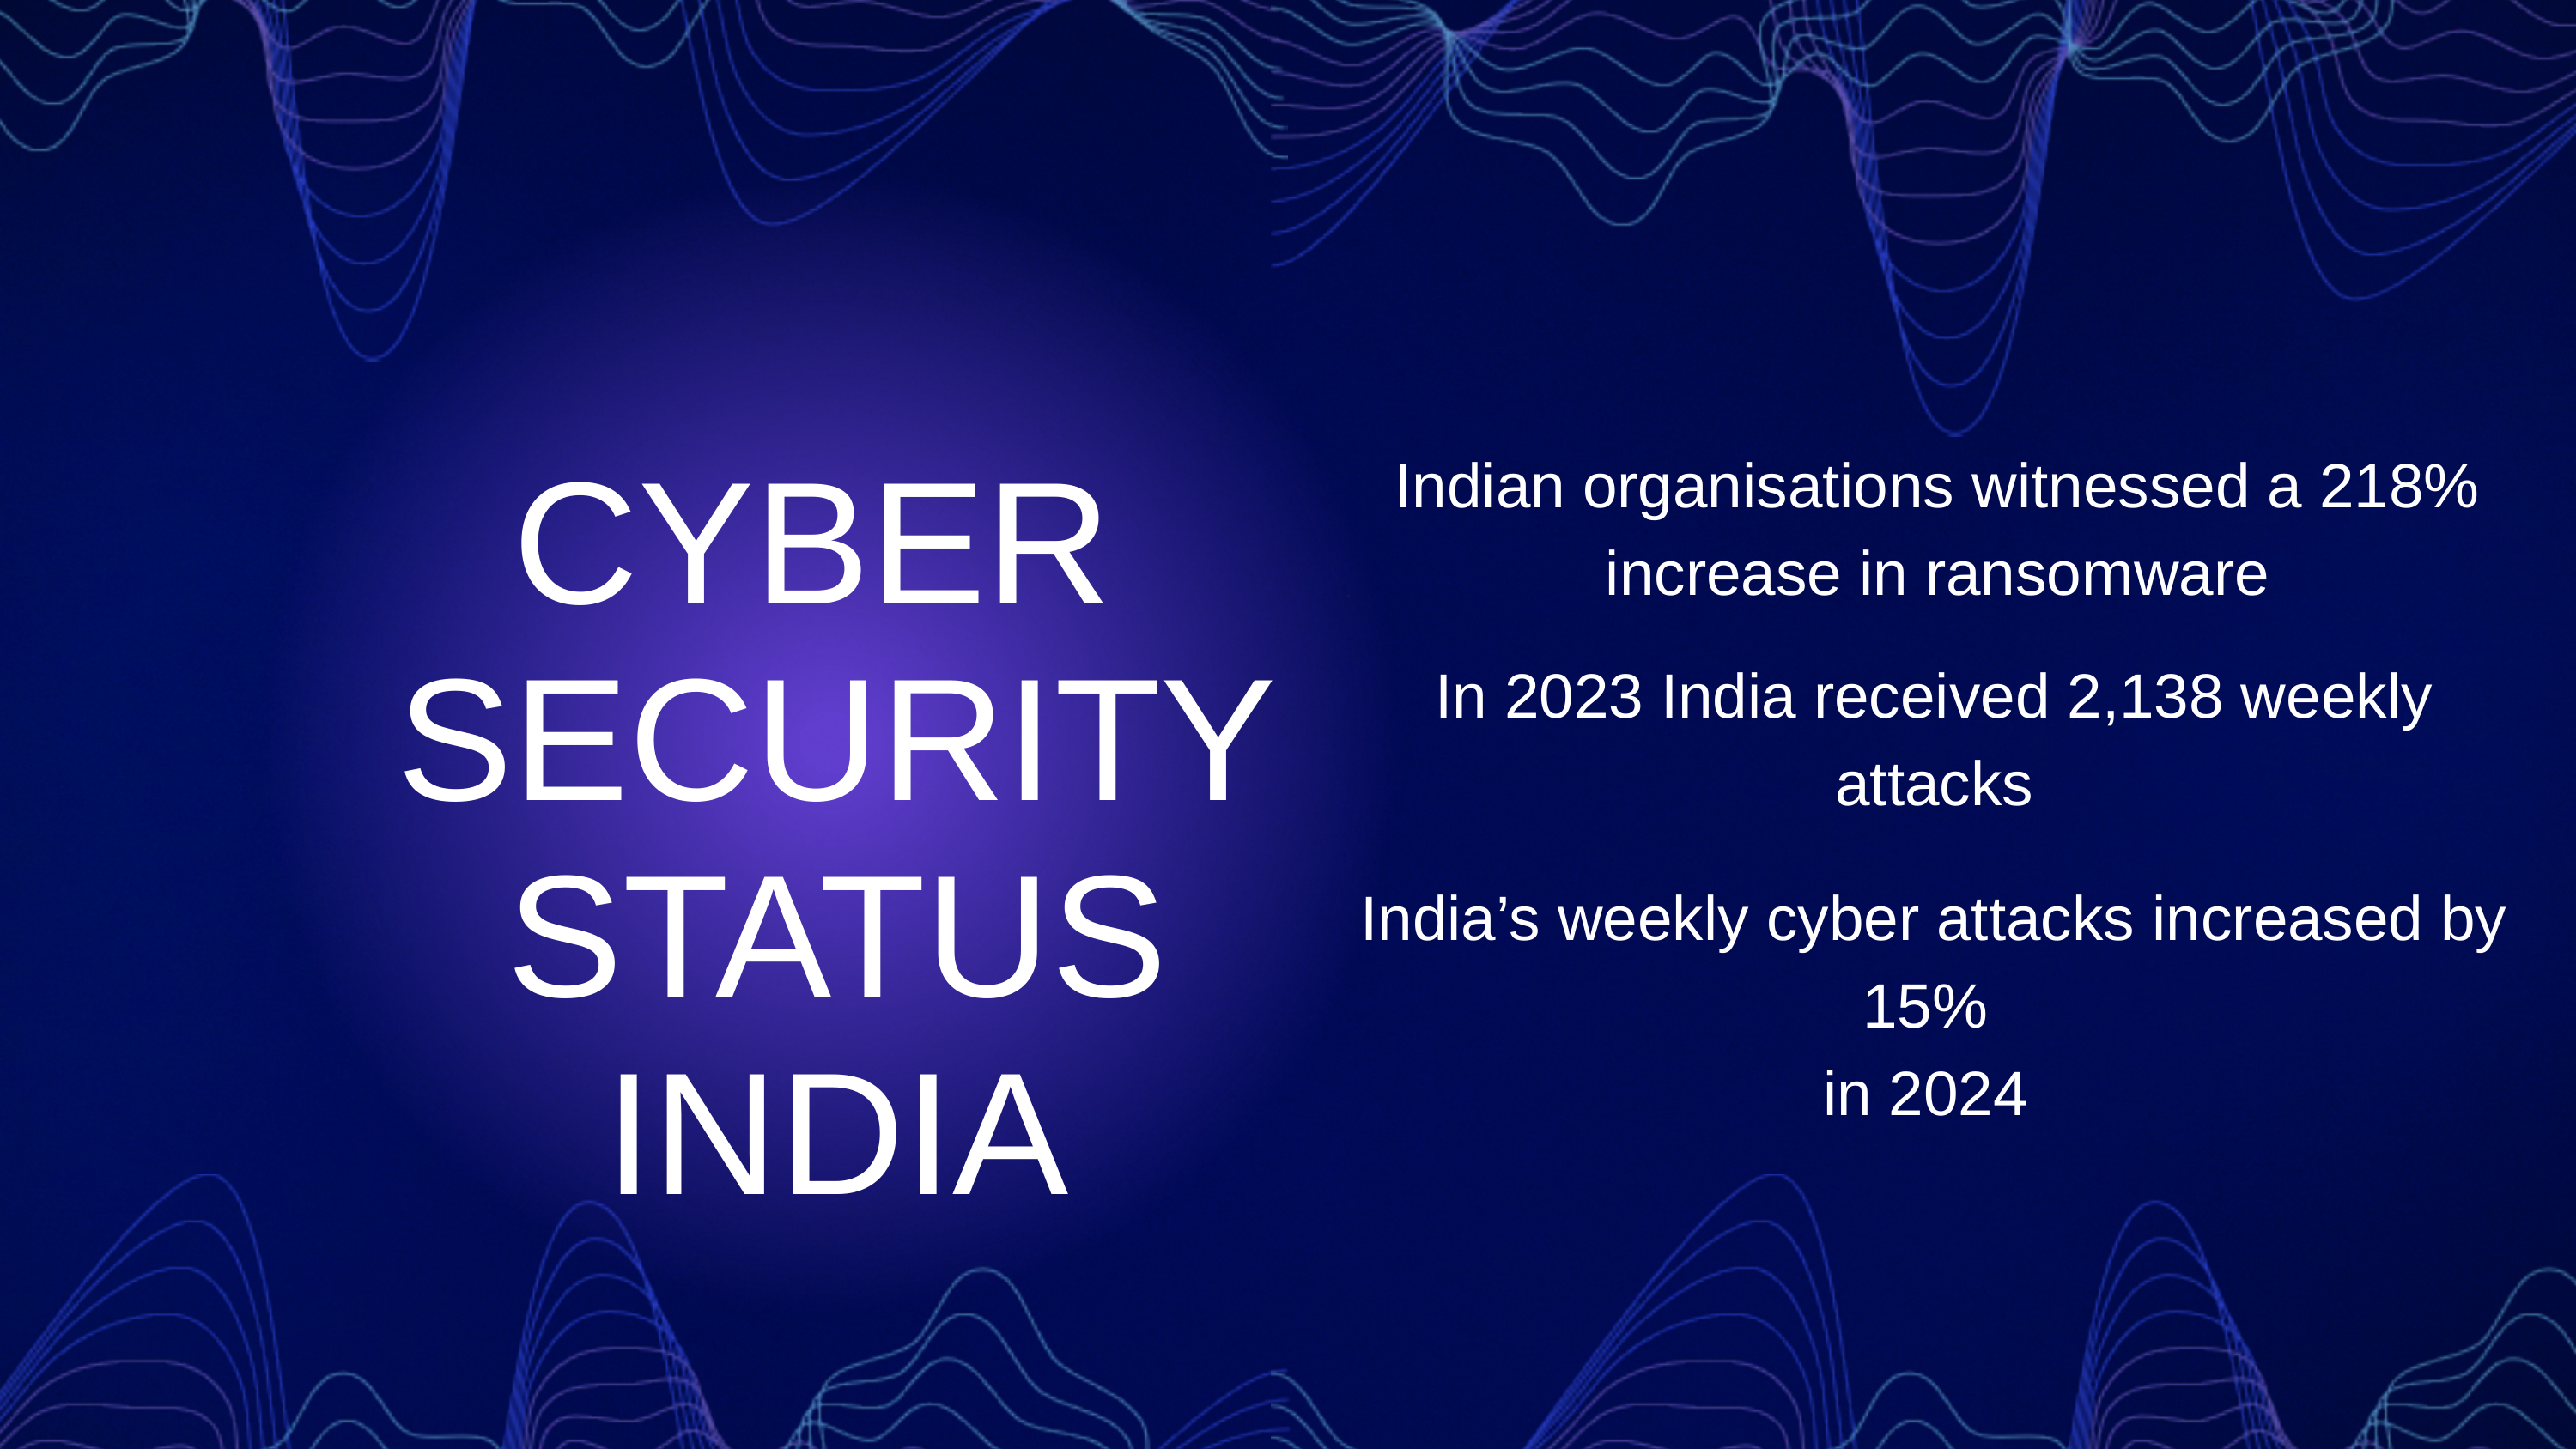

Indian organisations witnessed a 218% increase in ransomware
CYBER
SECURITY
STATUS INDIA
In 2023 India received 2,138 weekly attacks
India’s weekly cyber attacks increased by 15%
in 2024